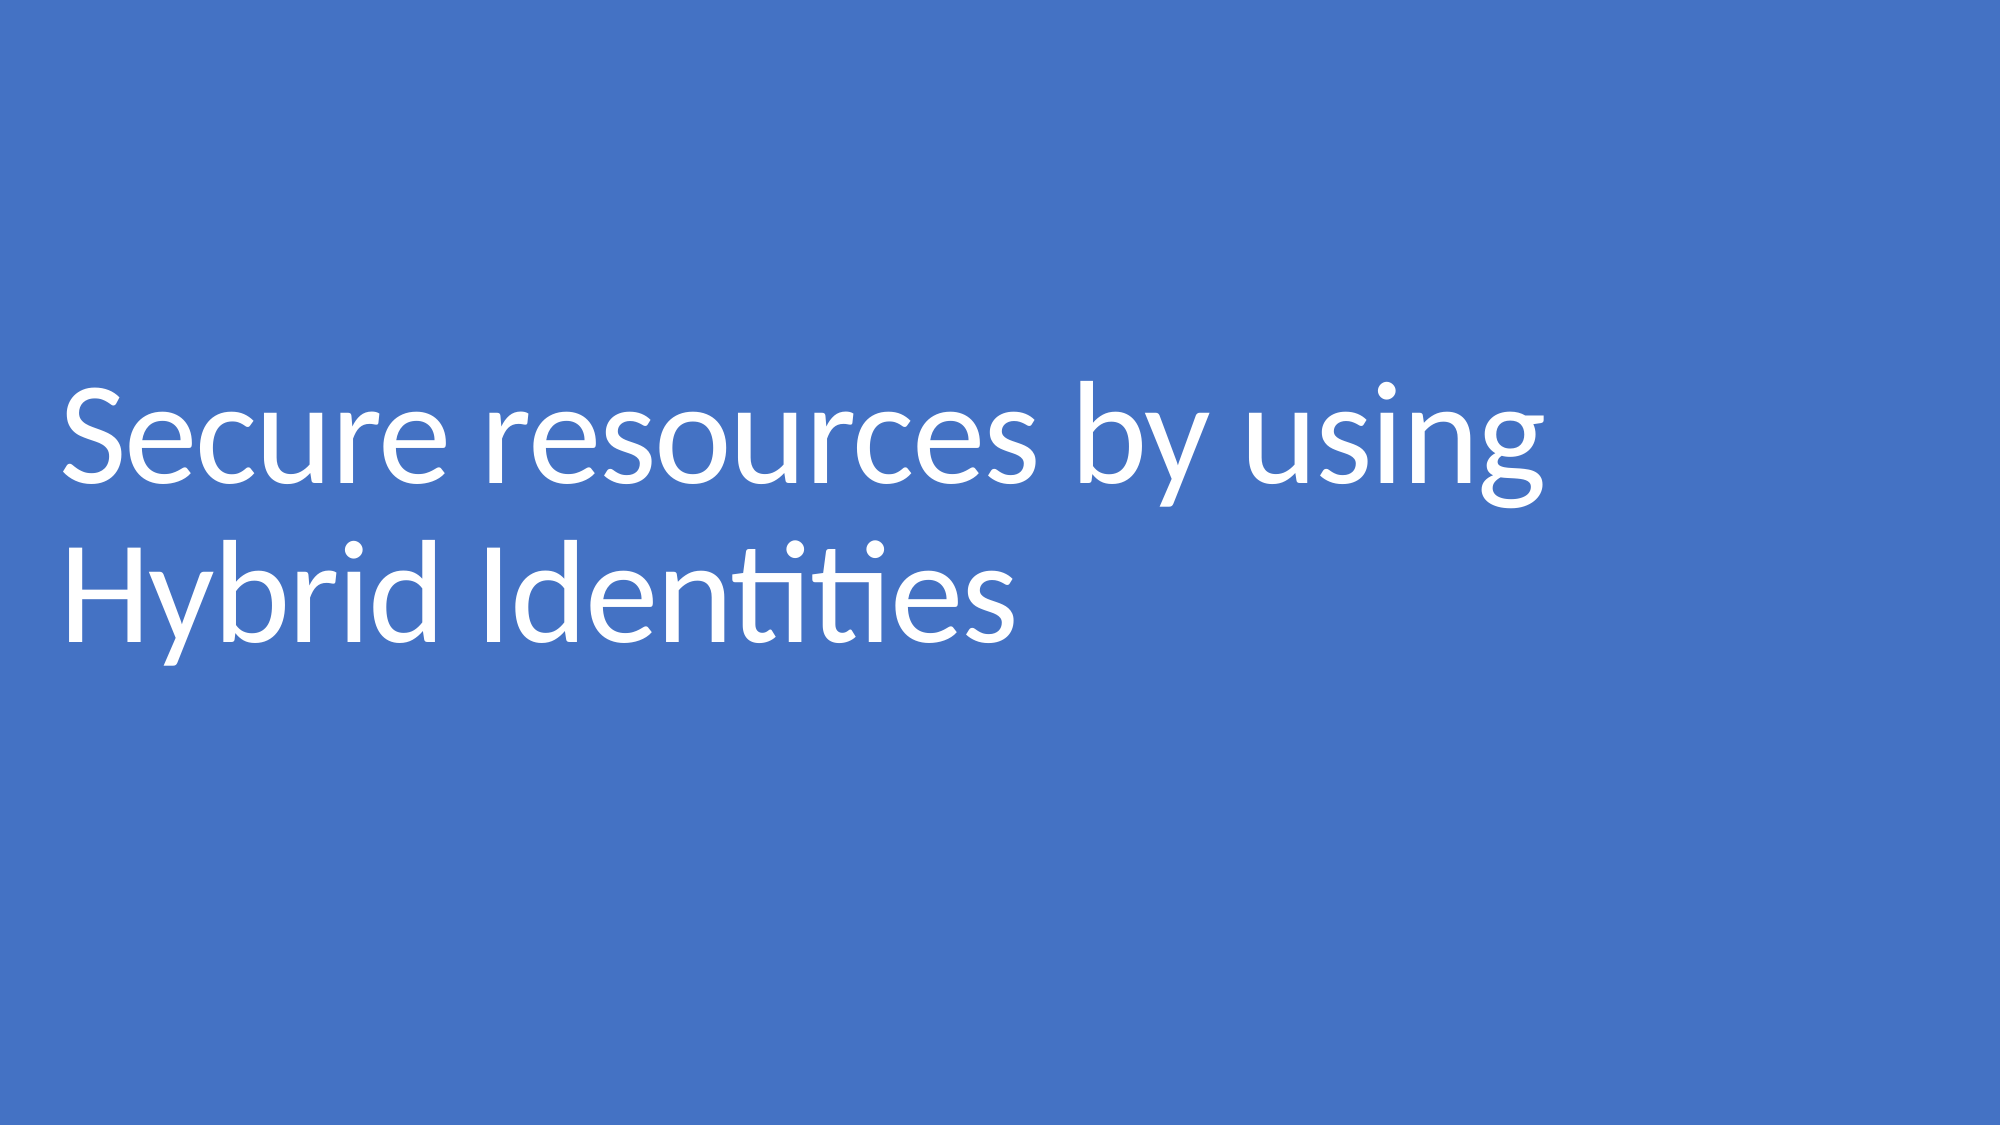

# Secure resources by using Hybrid Identities